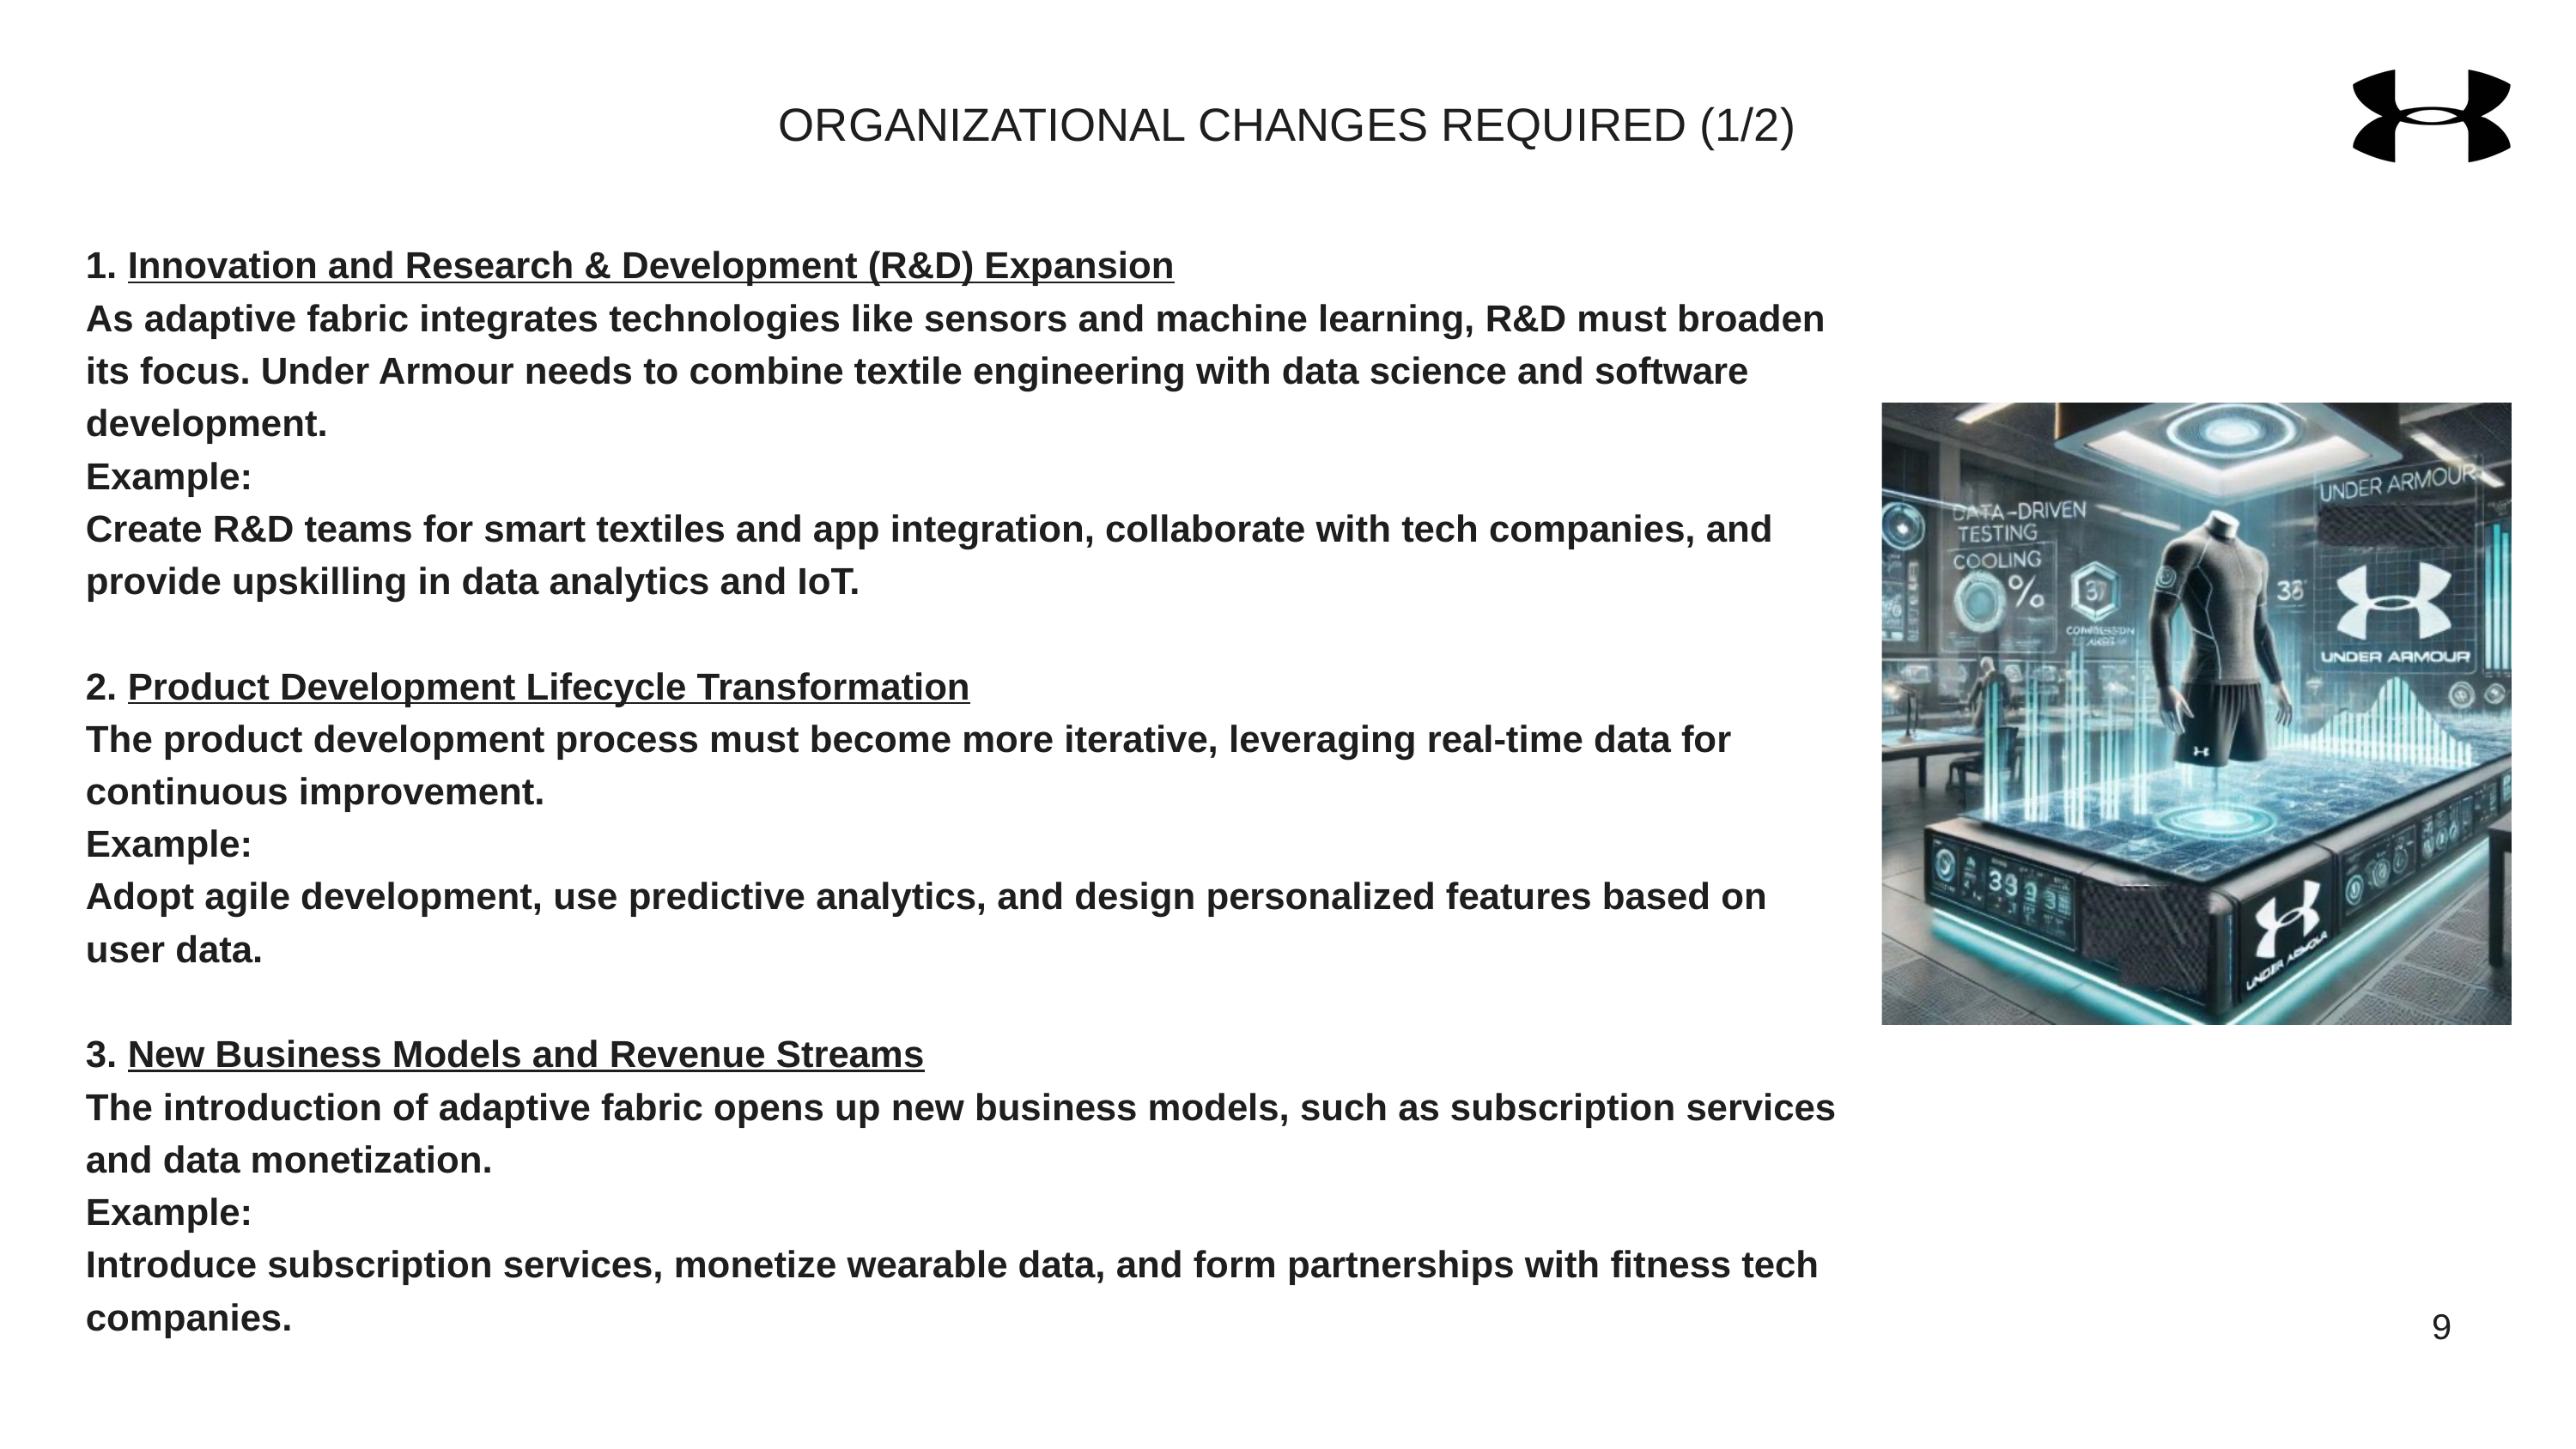

ORGANIZATIONAL CHANGES REQUIRED (1/2)

1. Innovation and Research & Development (R&D) Expansion
As adaptive fabric integrates technologies like sensors and machine learning, R&D must broaden its focus. Under Armour needs to combine textile engineering with data science and software development.
Example:
Create R&D teams for smart textiles and app integration, collaborate with tech companies, and provide upskilling in data analytics and IoT.

2. Product Development Lifecycle Transformation
The product development process must become more iterative, leveraging real-time data for continuous improvement.
Example:
Adopt agile development, use predictive analytics, and design personalized features based on user data.

3. New Business Models and Revenue Streams
The introduction of adaptive fabric opens up new business models, such as subscription services and data monetization.
Example:
Introduce subscription services, monetize wearable data, and form partnerships with fitness tech companies.

9